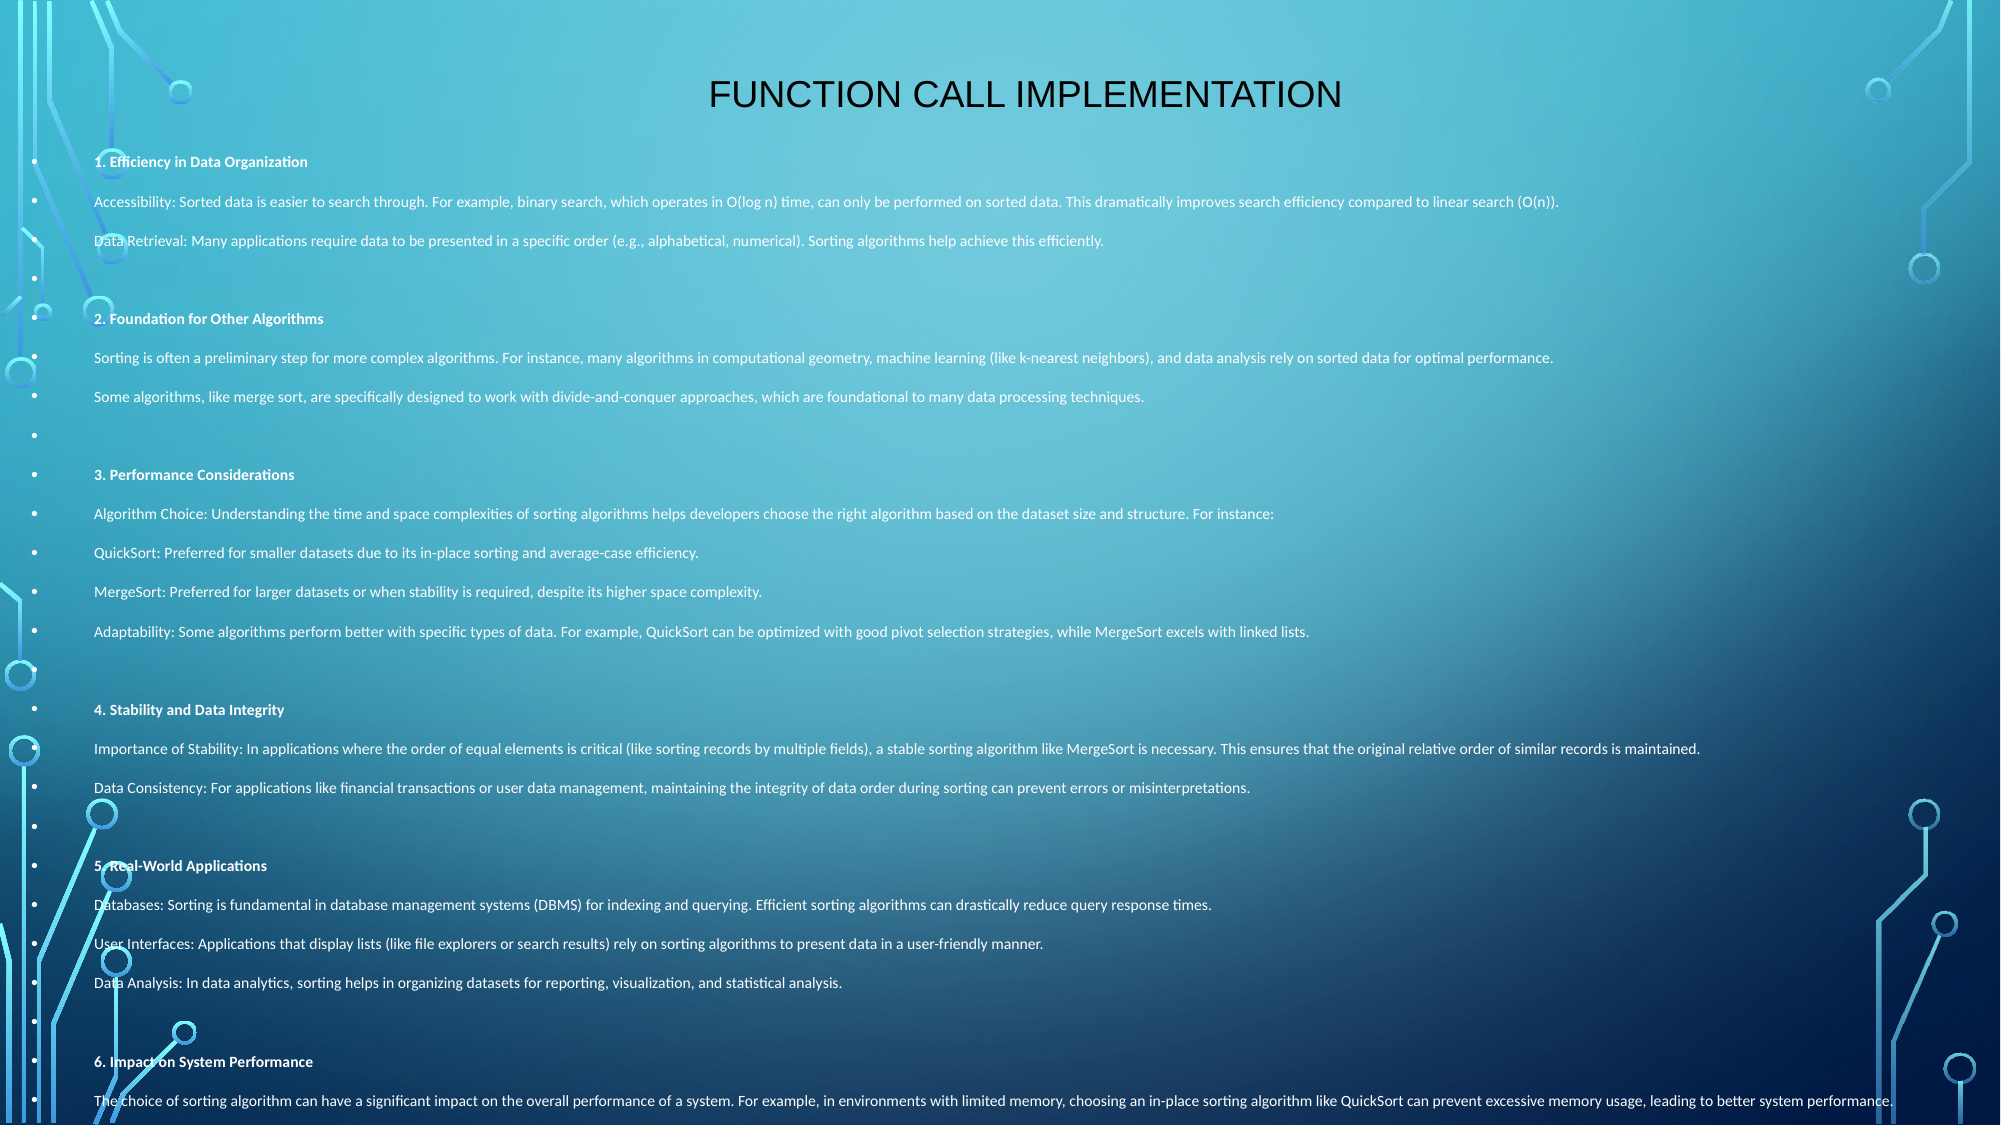

# Function Call Implementation
1. Efficiency in Data Organization
Accessibility: Sorted data is easier to search through. For example, binary search, which operates in O(log n) time, can only be performed on sorted data. This dramatically improves search efficiency compared to linear search (O(n)).
Data Retrieval: Many applications require data to be presented in a specific order (e.g., alphabetical, numerical). Sorting algorithms help achieve this efficiently.

2. Foundation for Other Algorithms
Sorting is often a preliminary step for more complex algorithms. For instance, many algorithms in computational geometry, machine learning (like k-nearest neighbors), and data analysis rely on sorted data for optimal performance.
Some algorithms, like merge sort, are specifically designed to work with divide-and-conquer approaches, which are foundational to many data processing techniques.

3. Performance Considerations
Algorithm Choice: Understanding the time and space complexities of sorting algorithms helps developers choose the right algorithm based on the dataset size and structure. For instance:
QuickSort: Preferred for smaller datasets due to its in-place sorting and average-case efficiency.
MergeSort: Preferred for larger datasets or when stability is required, despite its higher space complexity.
Adaptability: Some algorithms perform better with specific types of data. For example, QuickSort can be optimized with good pivot selection strategies, while MergeSort excels with linked lists.

4. Stability and Data Integrity
Importance of Stability: In applications where the order of equal elements is critical (like sorting records by multiple fields), a stable sorting algorithm like MergeSort is necessary. This ensures that the original relative order of similar records is maintained.
Data Consistency: For applications like financial transactions or user data management, maintaining the integrity of data order during sorting can prevent errors or misinterpretations.

5. Real-World Applications
Databases: Sorting is fundamental in database management systems (DBMS) for indexing and querying. Efficient sorting algorithms can drastically reduce query response times.
User Interfaces: Applications that display lists (like file explorers or search results) rely on sorting algorithms to present data in a user-friendly manner.
Data Analysis: In data analytics, sorting helps in organizing datasets for reporting, visualization, and statistical analysis.

6. Impact on System Performance
The choice of sorting algorithm can have a significant impact on the overall performance of a system. For example, in environments with limited memory, choosing an in-place sorting algorithm like QuickSort can prevent excessive memory usage, leading to better system performance.